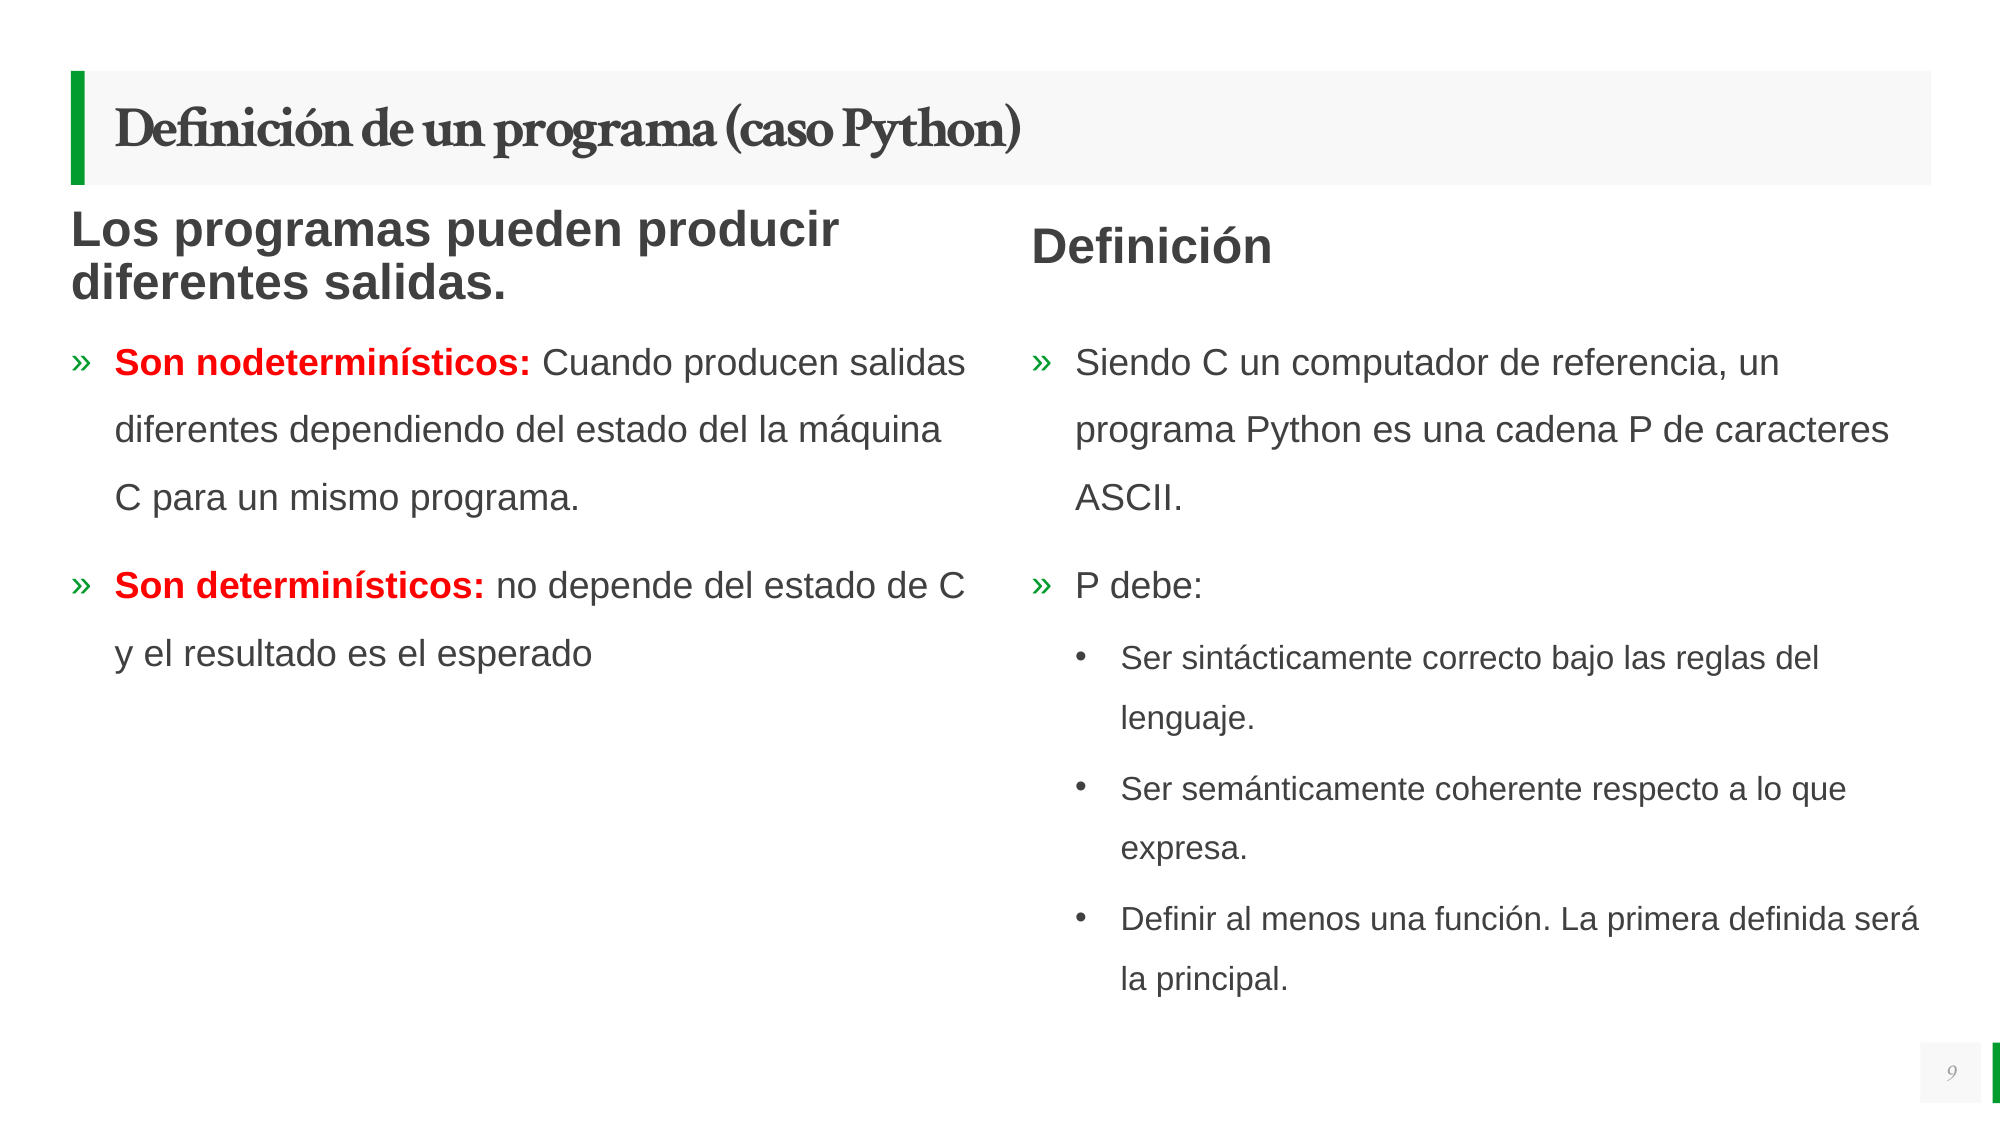

# Definición de un programa (caso Python)
Los programas pueden producir diferentes salidas.
Definición
Son nodeterminísticos: Cuando producen salidas diferentes dependiendo del estado del la máquina C para un mismo programa.
Son determinísticos: no depende del estado de C y el resultado es el esperado
Siendo C un computador de referencia, un programa Python es una cadena P de caracteres ASCII.
P debe:
Ser sintácticamente correcto bajo las reglas del lenguaje.
Ser semánticamente coherente respecto a lo que expresa.
Definir al menos una función. La primera definida será la principal.
9